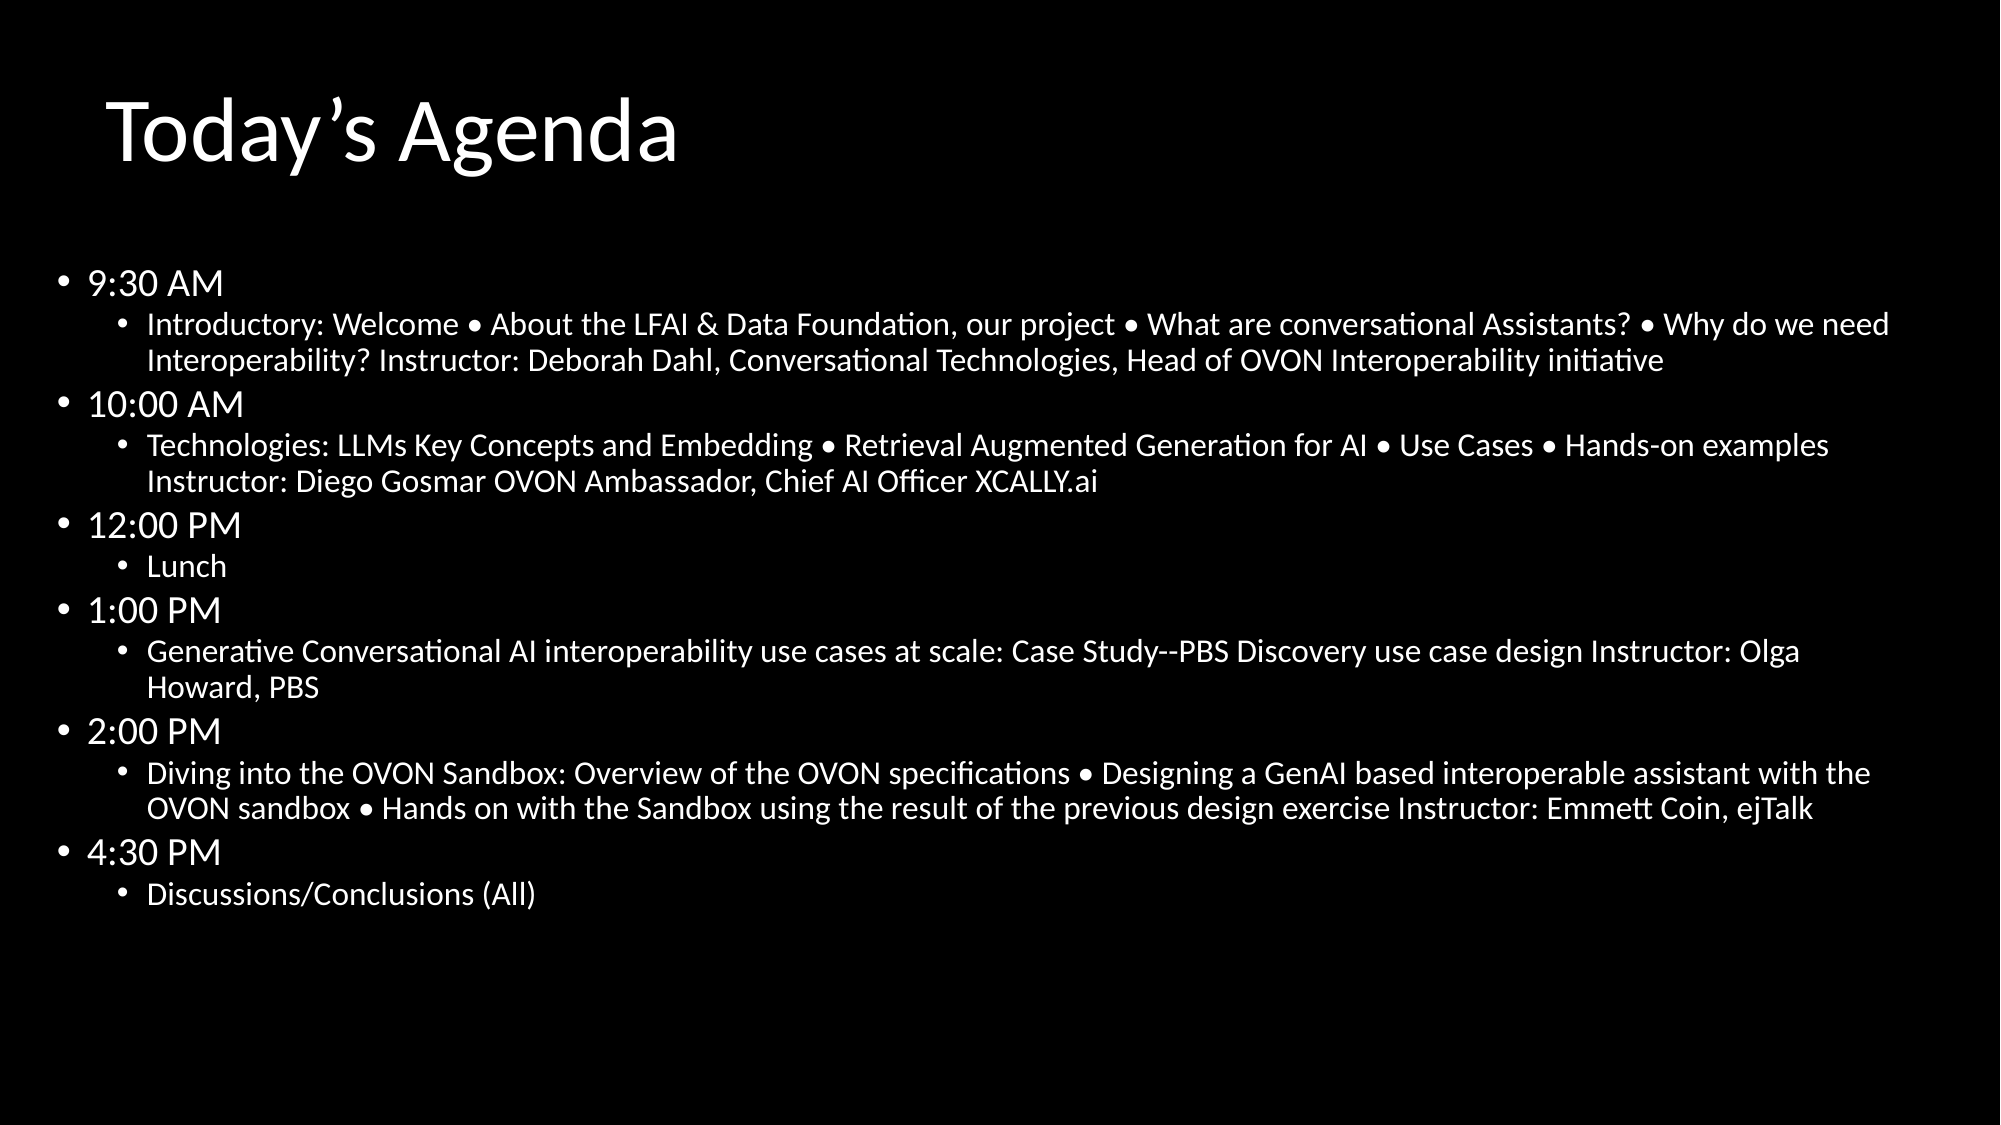

# Today’s Agenda
9:30 AM
Introductory: Welcome • About the LFAI & Data Foundation, our project • What are conversational Assistants? • Why do we need Interoperability? Instructor: Deborah Dahl, Conversational Technologies, Head of OVON Interoperability initiative
10:00 AM
Technologies: LLMs Key Concepts and Embedding • Retrieval Augmented Generation for AI • Use Cases • Hands-on examples Instructor: Diego Gosmar OVON Ambassador, Chief AI Officer XCALLY.ai
12:00 PM
Lunch
1:00 PM
Generative Conversational AI interoperability use cases at scale: Case Study--PBS Discovery use case design Instructor: Olga Howard, PBS
2:00 PM
Diving into the OVON Sandbox: Overview of the OVON specifications • Designing a GenAI based interoperable assistant with the OVON sandbox • Hands on with the Sandbox using the result of the previous design exercise Instructor: Emmett Coin, ejTalk
4:30 PM
Discussions/Conclusions (All)